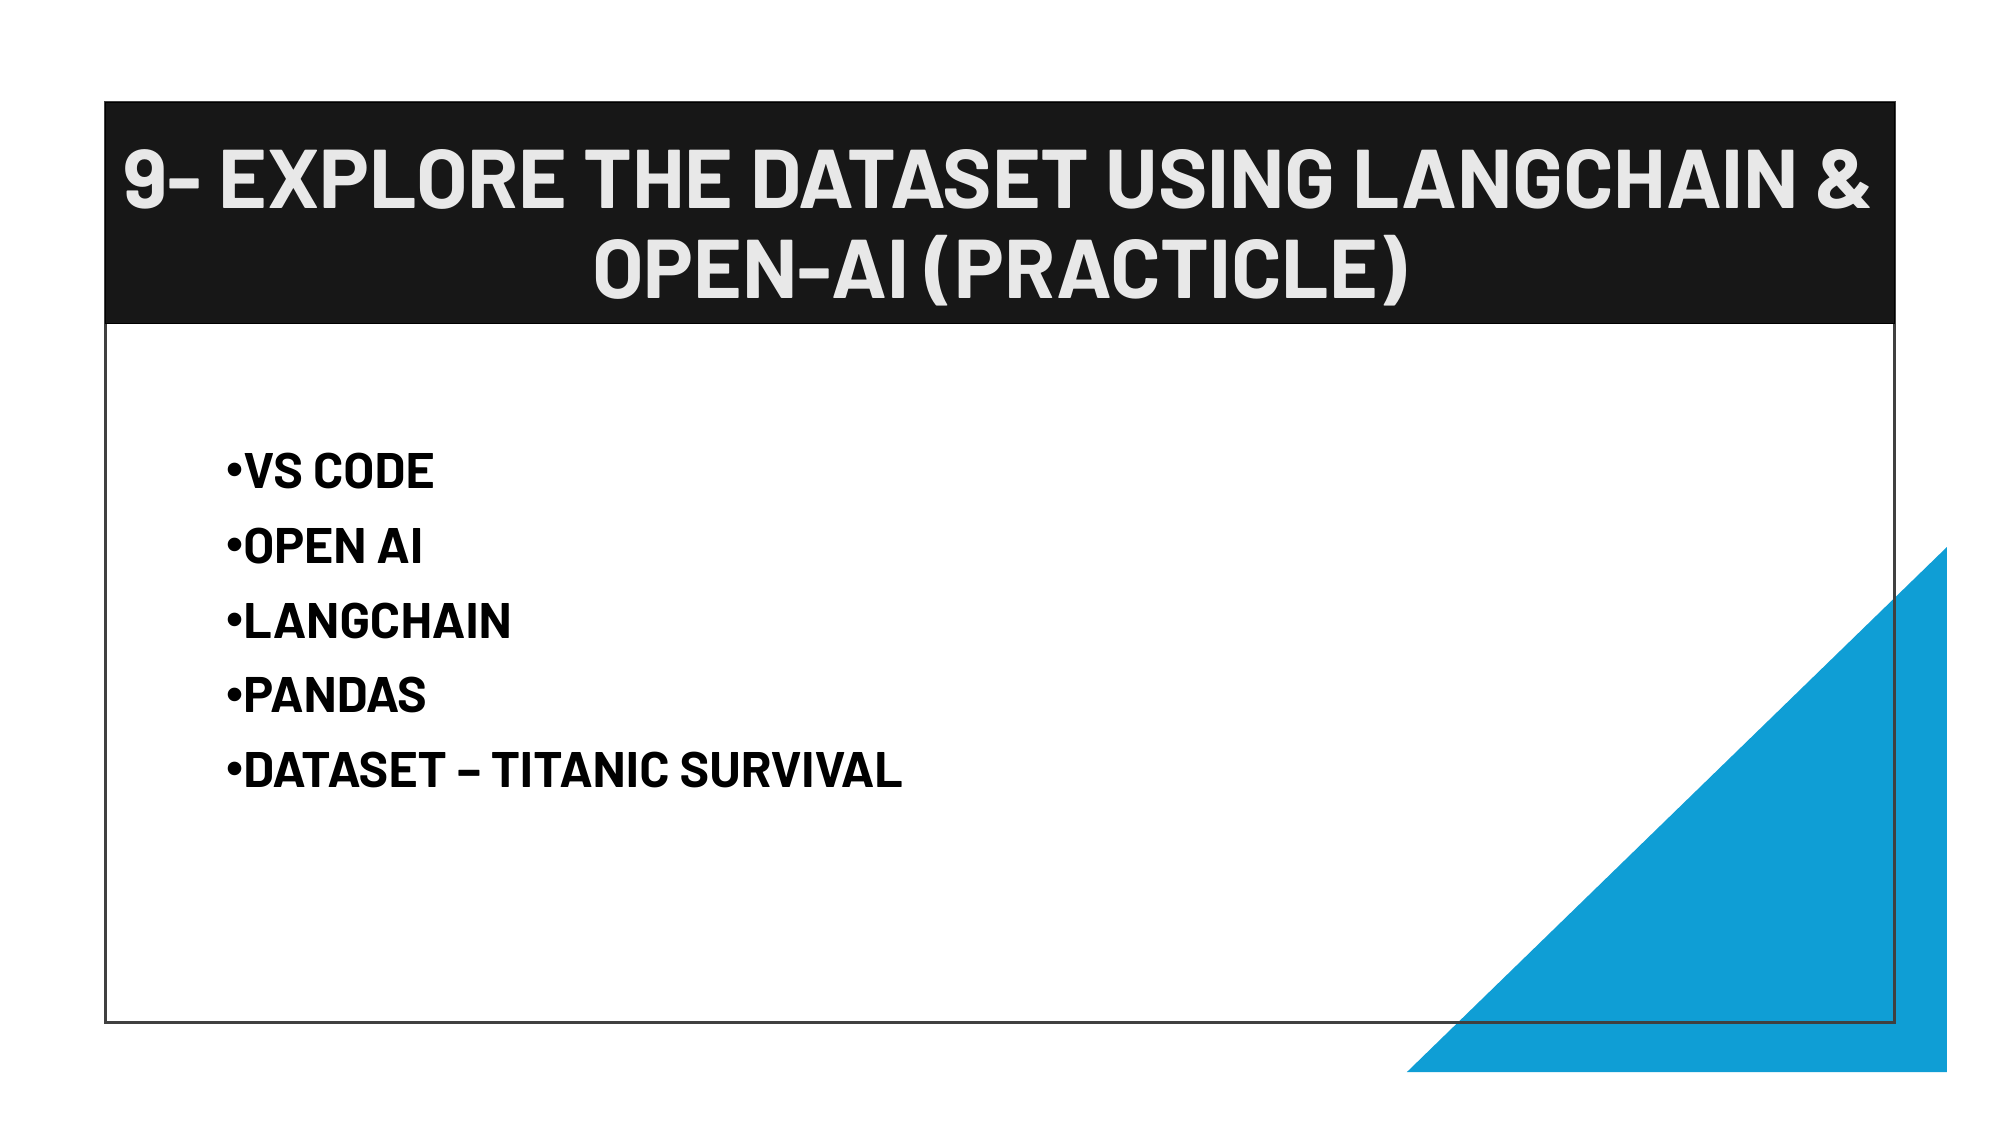

# 9- EXPLORE THE DATASET USING LANGCHAIN & OPEN-AI (PRACTICLE)
VS CODE
OPEN AI
LANGCHAIN
PANDAS
DATASET – TITANIC SURVIVAL